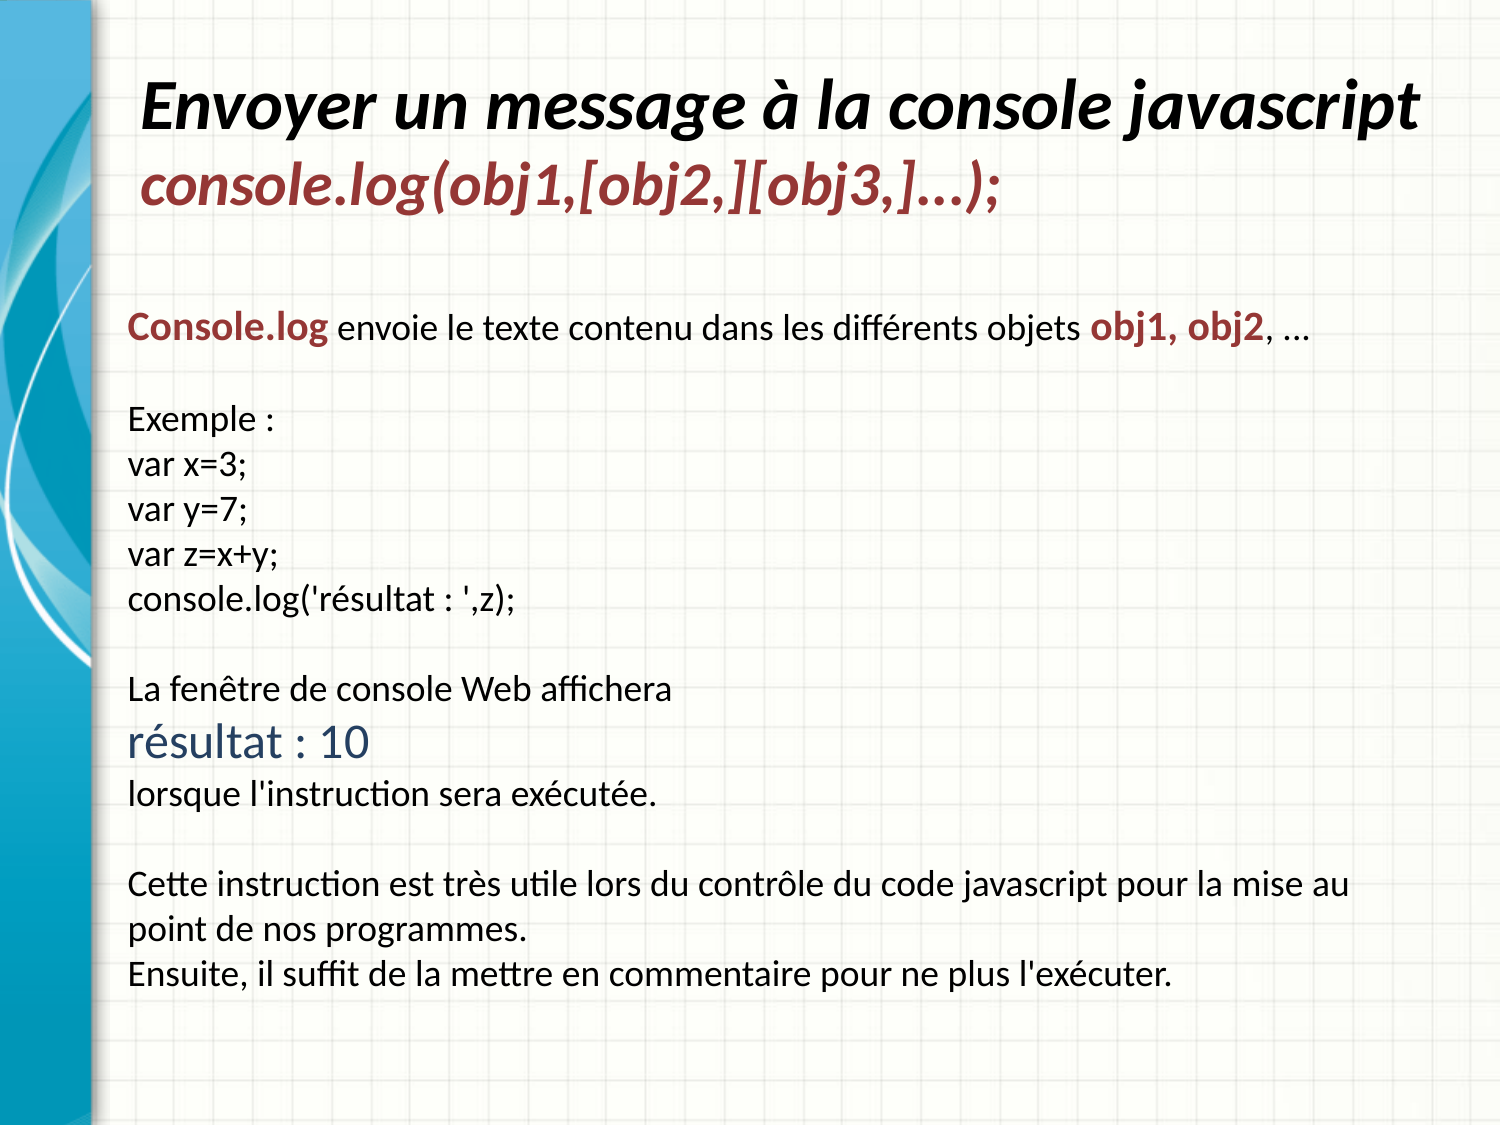

# Envoyer un message à la console javascript console.log(obj1,[obj2,][obj3,]...);

Console.log envoie le texte contenu dans les différents objets obj1, obj2, ...

Exemple :
var x=3;
var y=7;
var z=x+y;
console.log('résultat : ',z);

La fenêtre de console Web affichera
résultat : 10
lorsque l'instruction sera exécutée.

Cette instruction est très utile lors du contrôle du code javascript pour la mise au point de nos programmes.
Ensuite, il suffit de la mettre en commentaire pour ne plus l'exécuter.